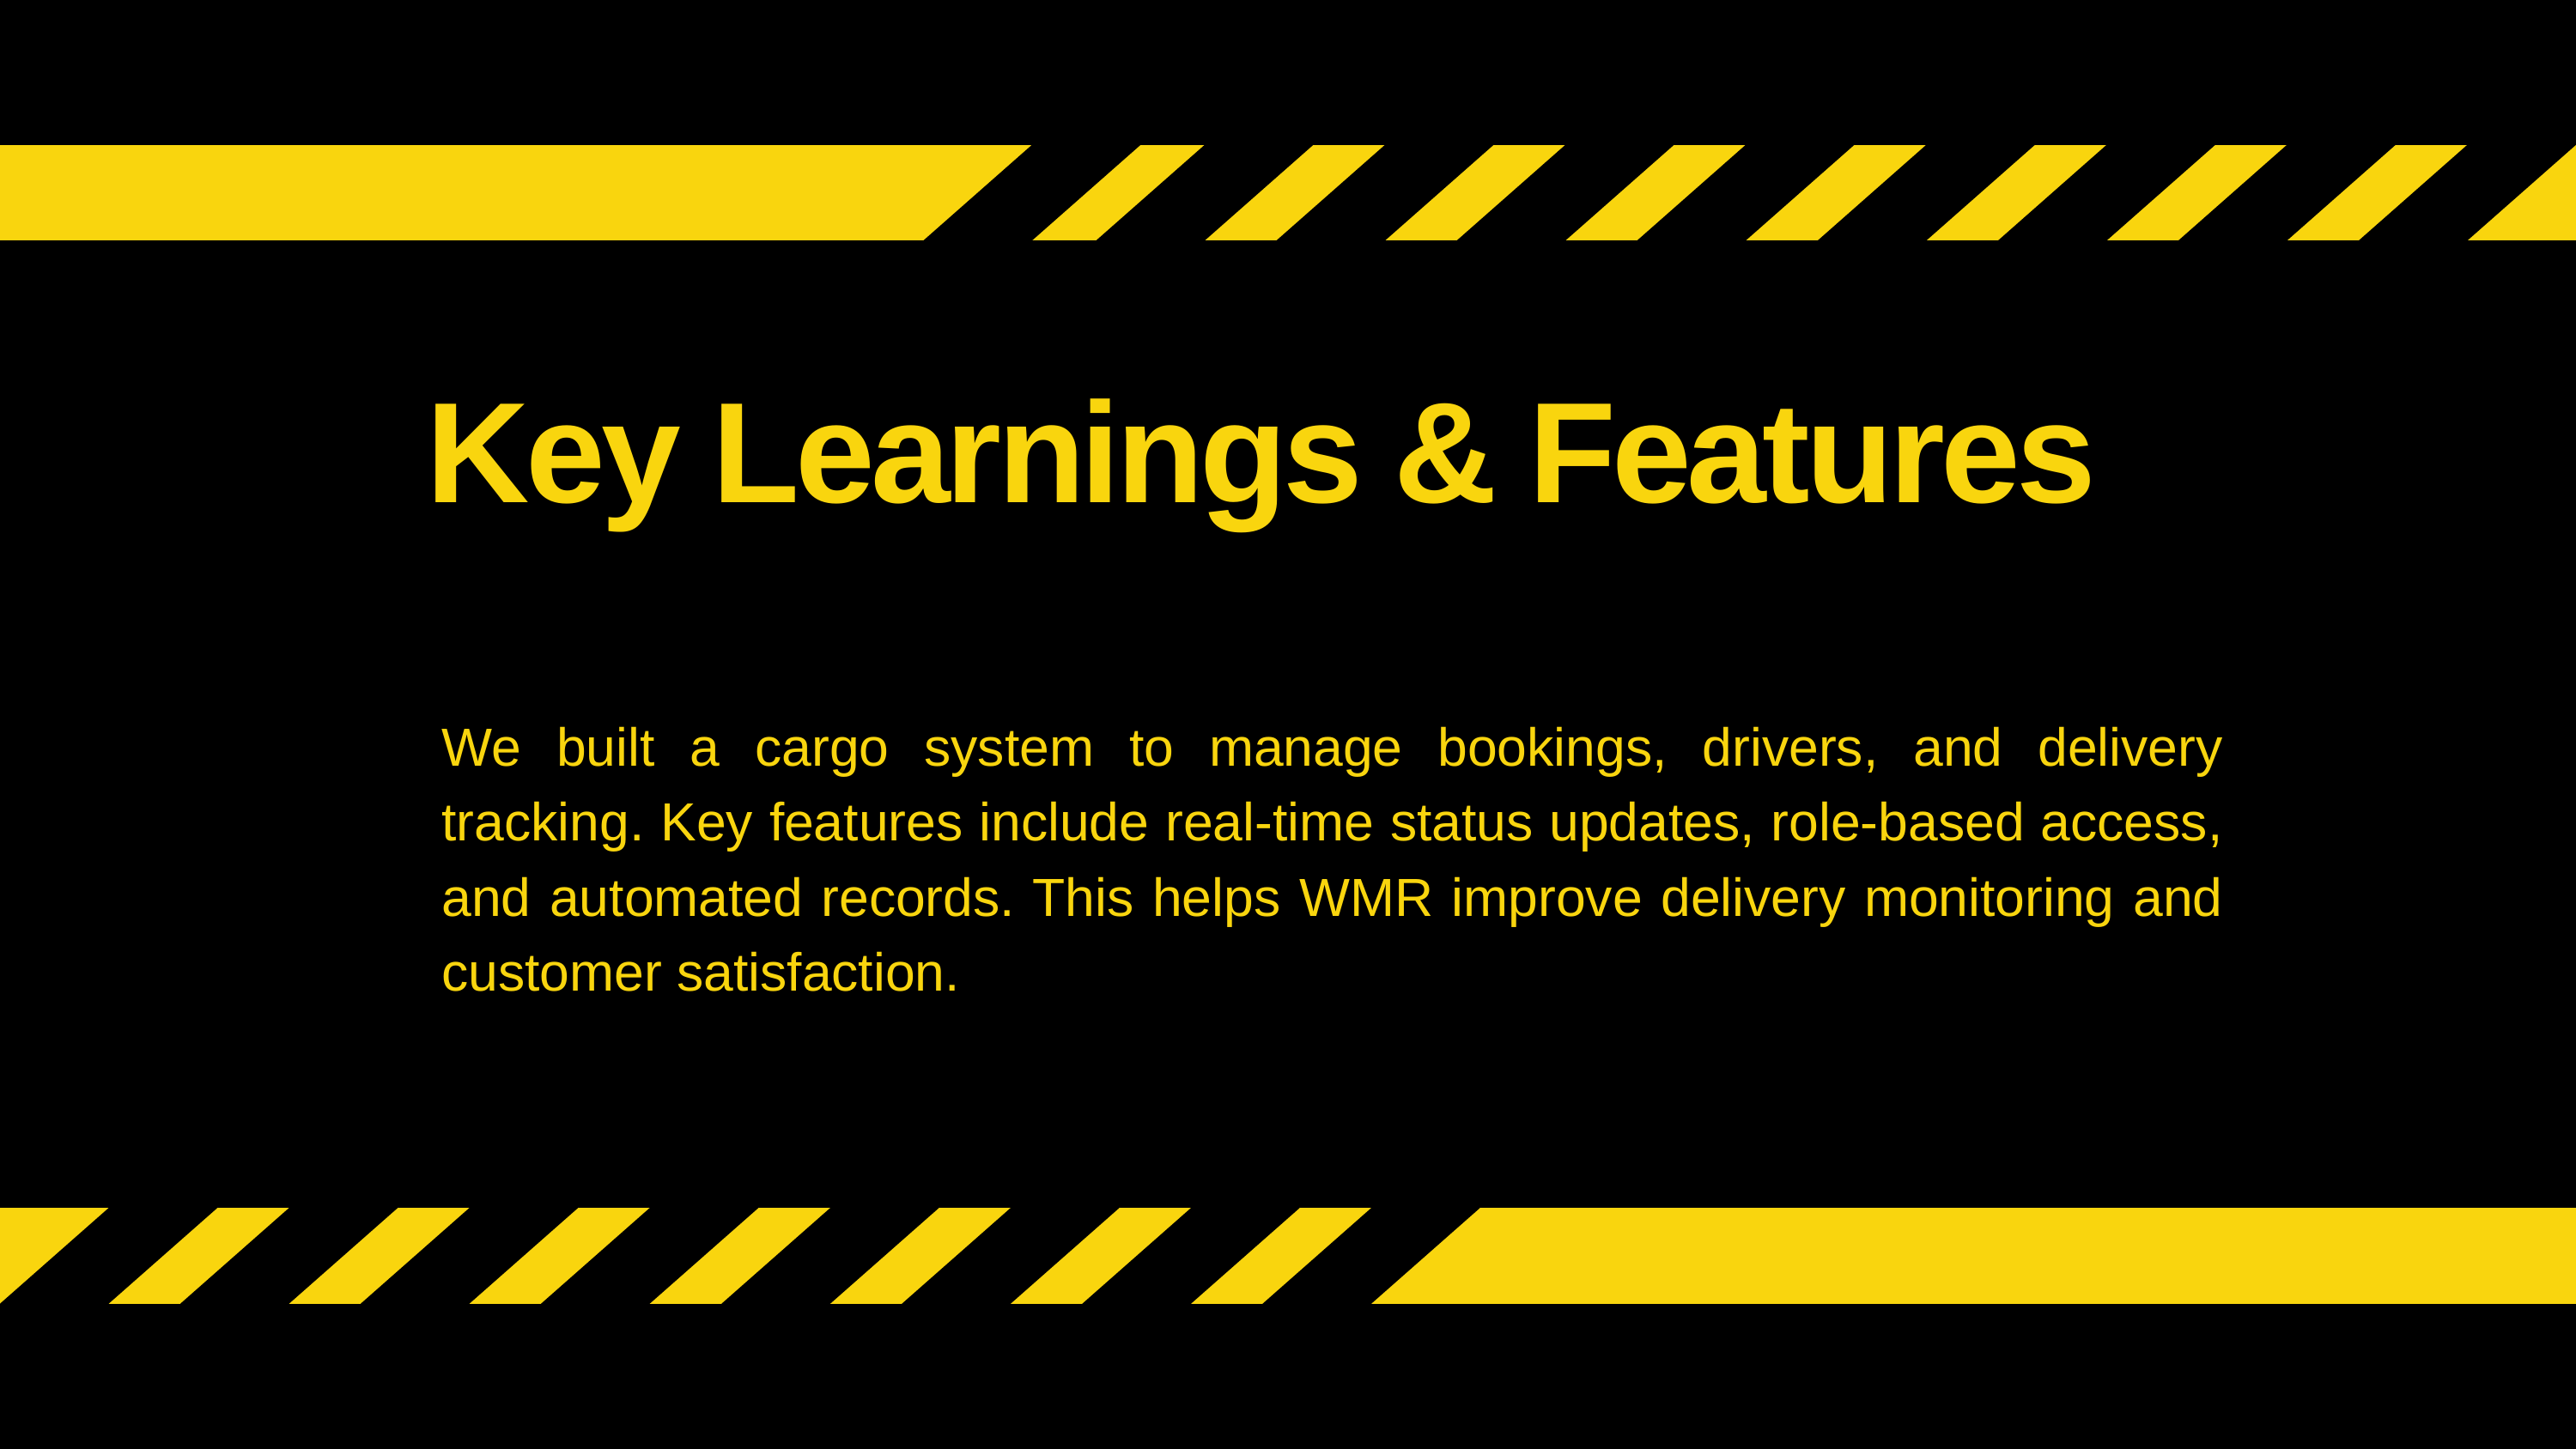

Key Learnings & Features
We built a cargo system to manage bookings, drivers, and delivery tracking. Key features include real-time status updates, role-based access, and automated records. This helps WMR improve delivery monitoring and customer satisfaction.